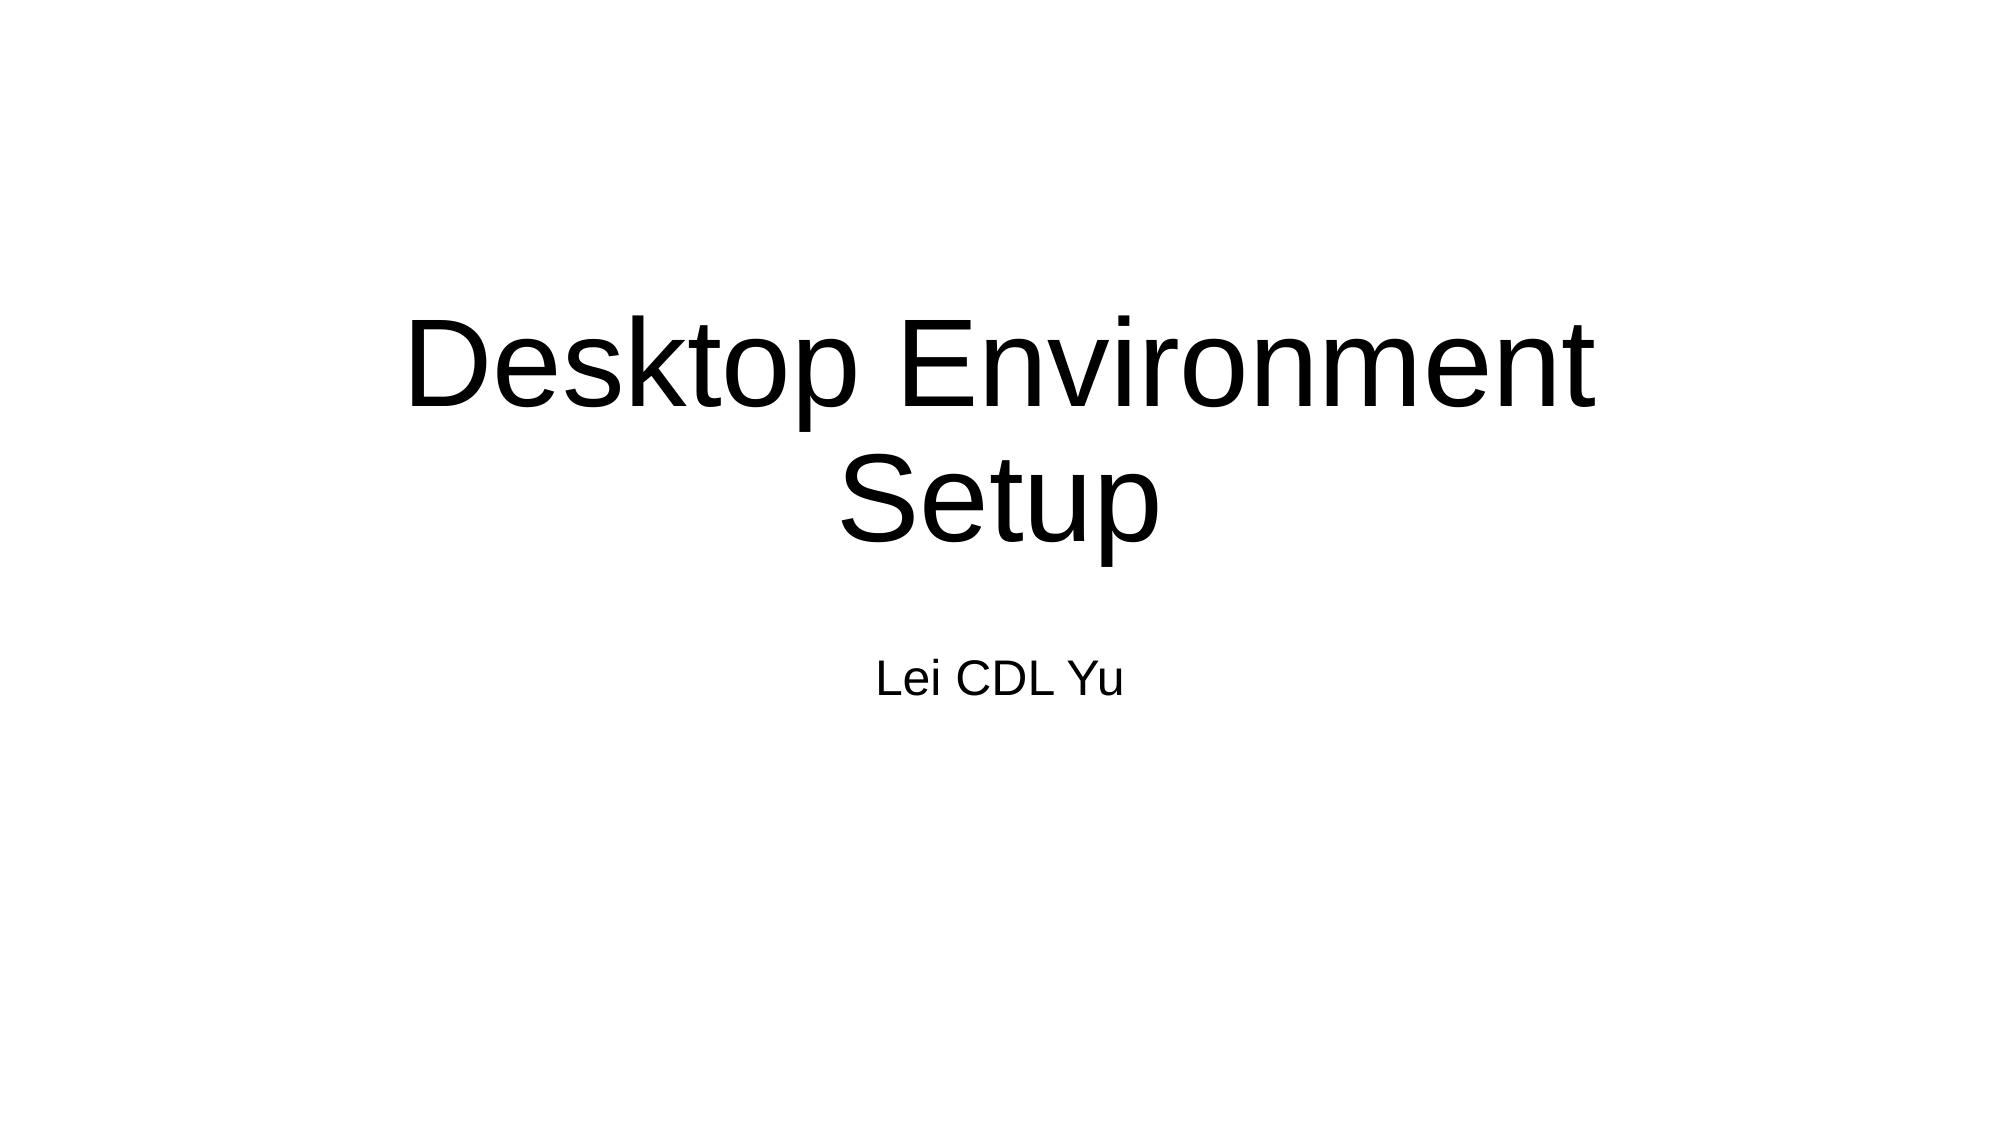

# Desktop Environment Setup
Lei CDL Yu